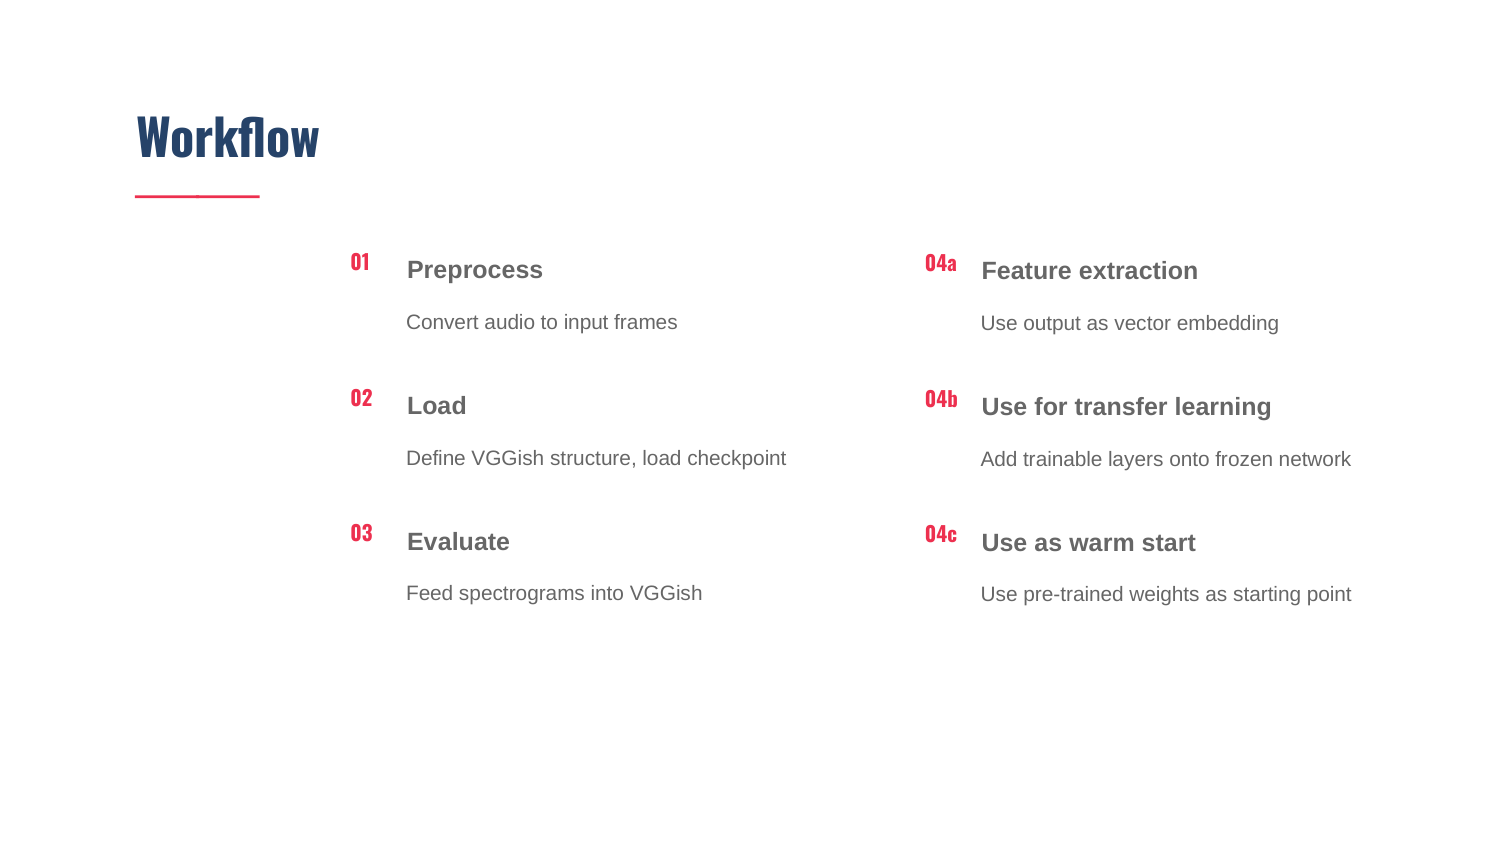

# Workflow
01
Preprocess
04a
Feature extraction
Convert audio to input frames
Use output as vector embedding
02
Load
04b
Use for transfer learning
Define VGGish structure, load checkpoint
Add trainable layers onto frozen network
03
Evaluate
04c
Use as warm start
Feed spectrograms into VGGish
Use pre-trained weights as starting point
42